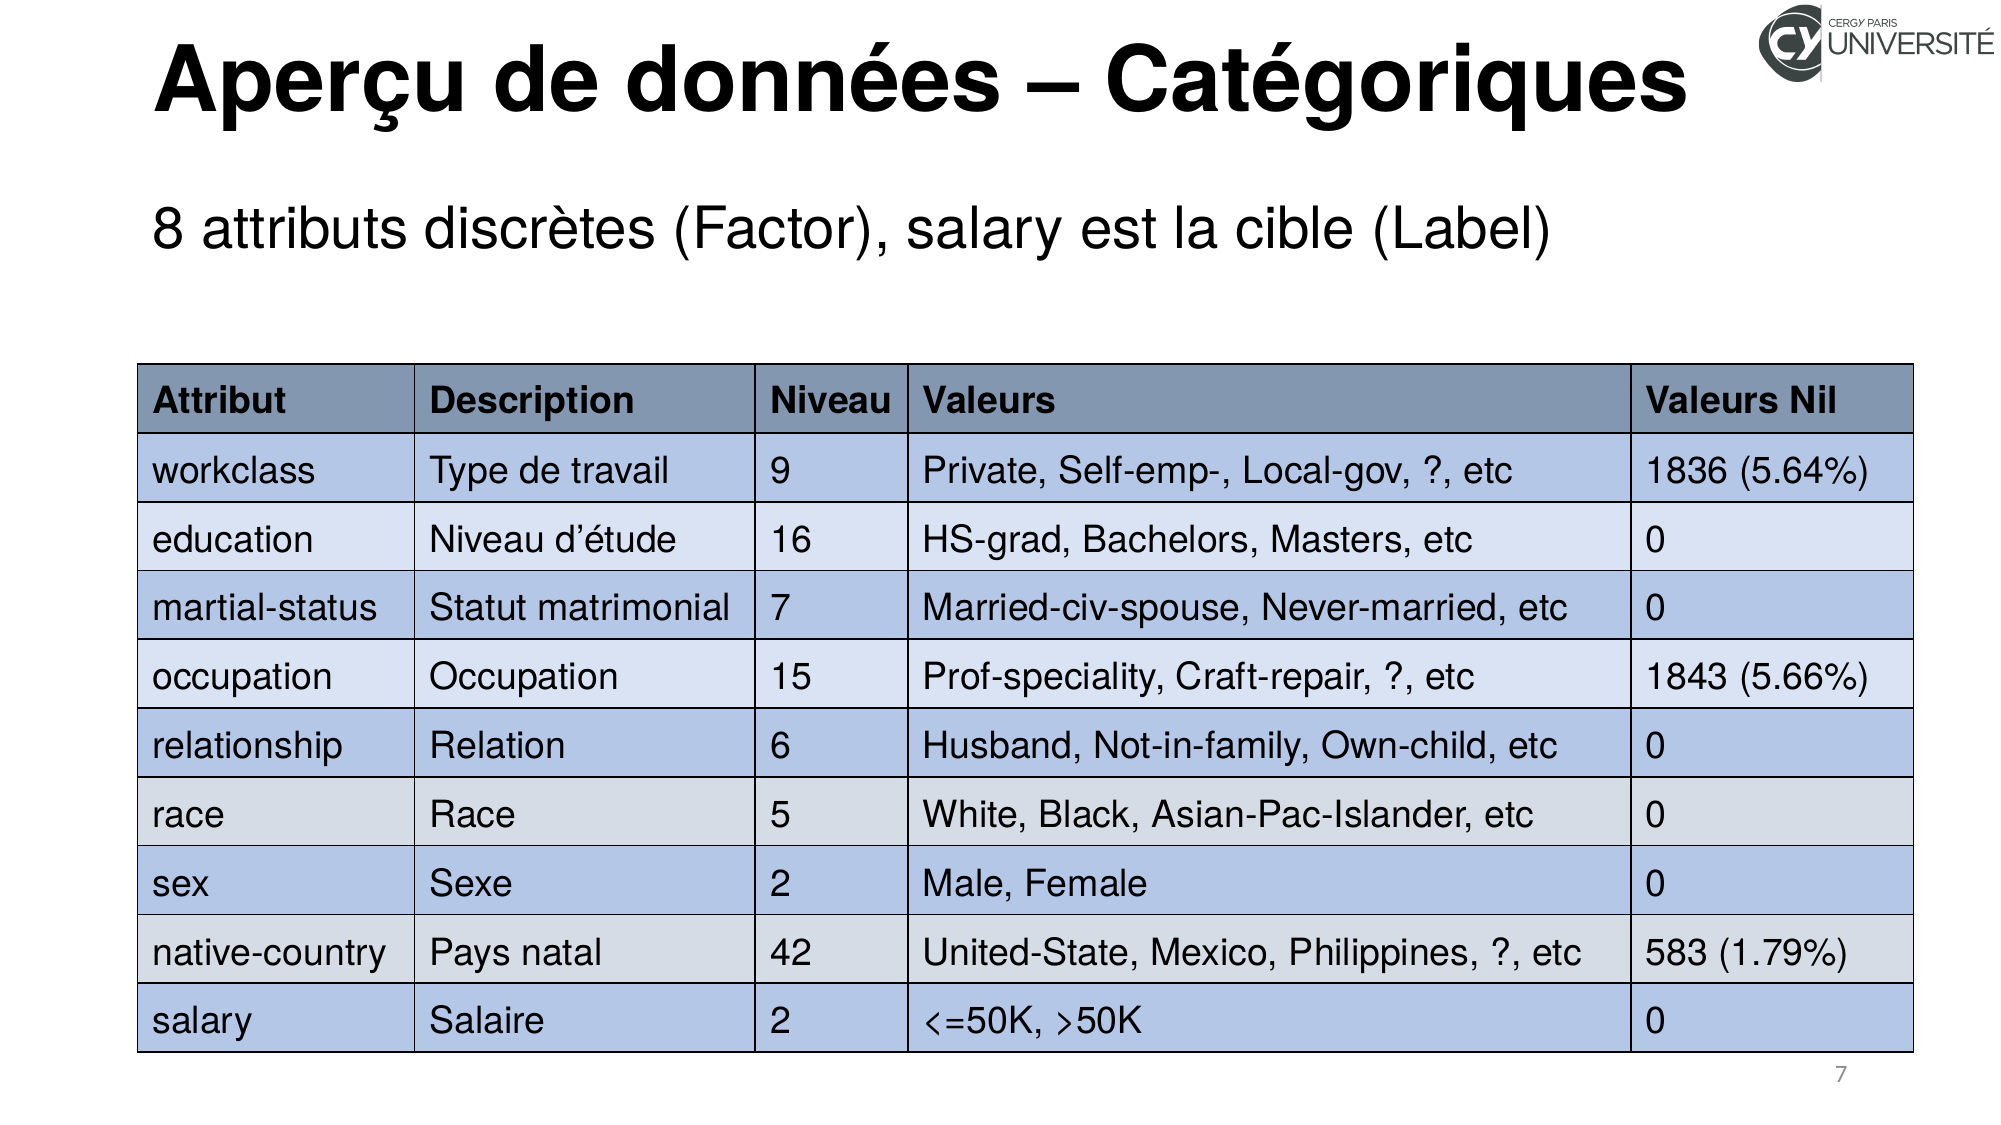

# Aperçu de données – Catégoriques
8 attributs discrètes (Factor), salary est la cible (Label)

| Attribut | Description | Niveau | Valeurs | Valeurs Nil |
| --- | --- | --- | --- | --- |
| workclass | Type de travail | 9 | Private, Self-emp-, Local-gov, ?, etc | 1836 (5.64%) |
| education | Niveau d’étude | 16 | HS-grad, Bachelors, Masters, etc | 0 |
| martial-status | Statut matrimonial | 7 | Married-civ-spouse, Never-married, etc | 0 |
| occupation | Occupation | 15 | Prof-speciality, Craft-repair, ?, etc | 1843 (5.66%) |
| relationship | Relation | 6 | Husband, Not-in-family, Own-child, etc | 0 |
| race | Race | 5 | White, Black, Asian-Pac-Islander, etc | 0 |
| sex | Sexe | 2 | Male, Female | 0 |
| native-country | Pays natal | 42 | United-State, Mexico, Philippines, ?, etc | 583 (1.79%) |
| salary | Salaire | 2 | <=50K, >50K | 0 |
7